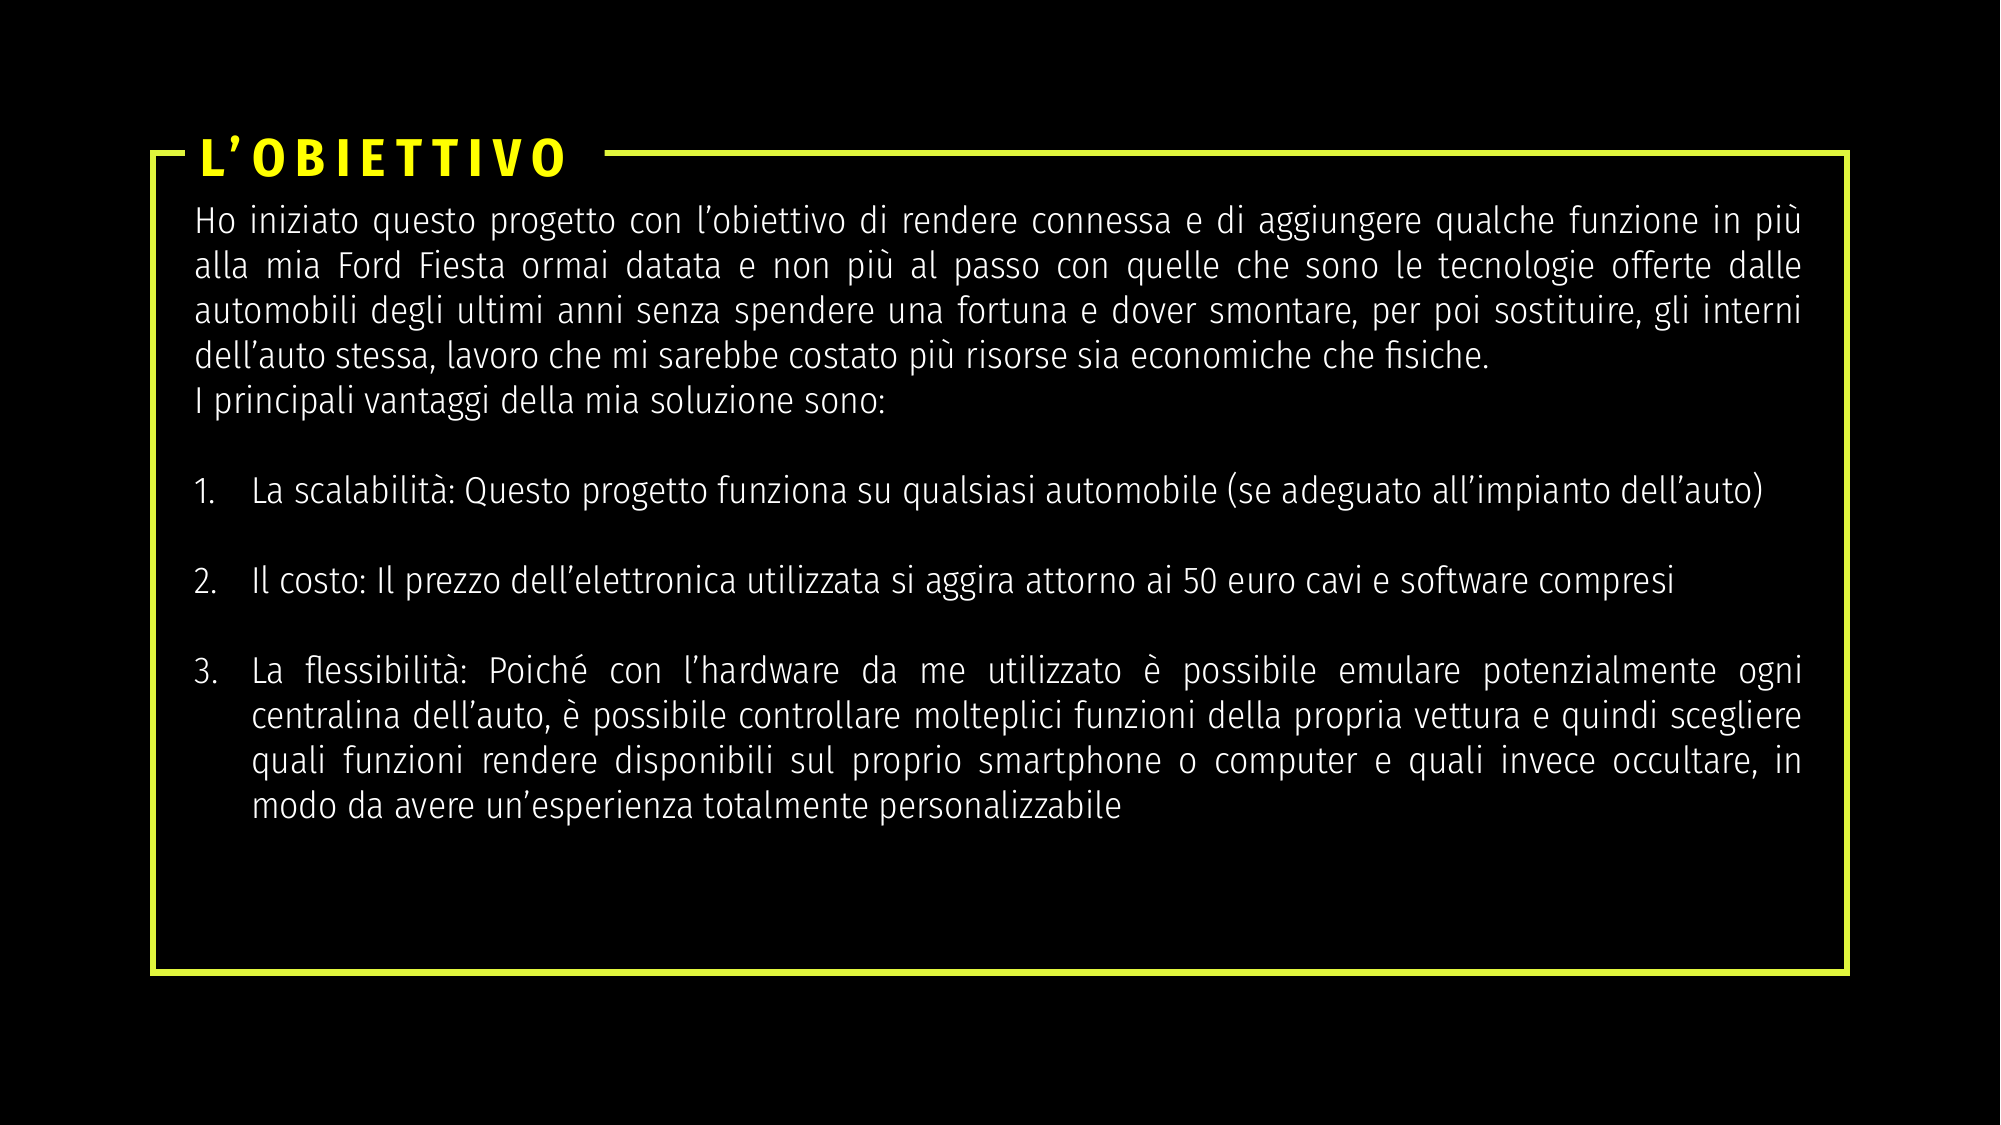

# L’obiettivo
Ho iniziato questo progetto con l’obiettivo di rendere connessa e di aggiungere qualche funzione in più alla mia Ford Fiesta ormai datata e non più al passo con quelle che sono le tecnologie offerte dalle automobili degli ultimi anni senza spendere una fortuna e dover smontare, per poi sostituire, gli interni dell’auto stessa, lavoro che mi sarebbe costato più risorse sia economiche che fisiche.
I principali vantaggi della mia soluzione sono:

La scalabilità: Questo progetto funziona su qualsiasi automobile (se adeguato all’impianto dell’auto)

Il costo: Il prezzo dell’elettronica utilizzata si aggira attorno ai 50 euro cavi e software compresi

La flessibilità: Poiché con l’hardware da me utilizzato è possibile emulare potenzialmente ogni centralina dell’auto, è possibile controllare molteplici funzioni della propria vettura e quindi scegliere quali funzioni rendere disponibili sul proprio smartphone o computer e quali invece occultare, in modo da avere un’esperienza totalmente personalizzabile